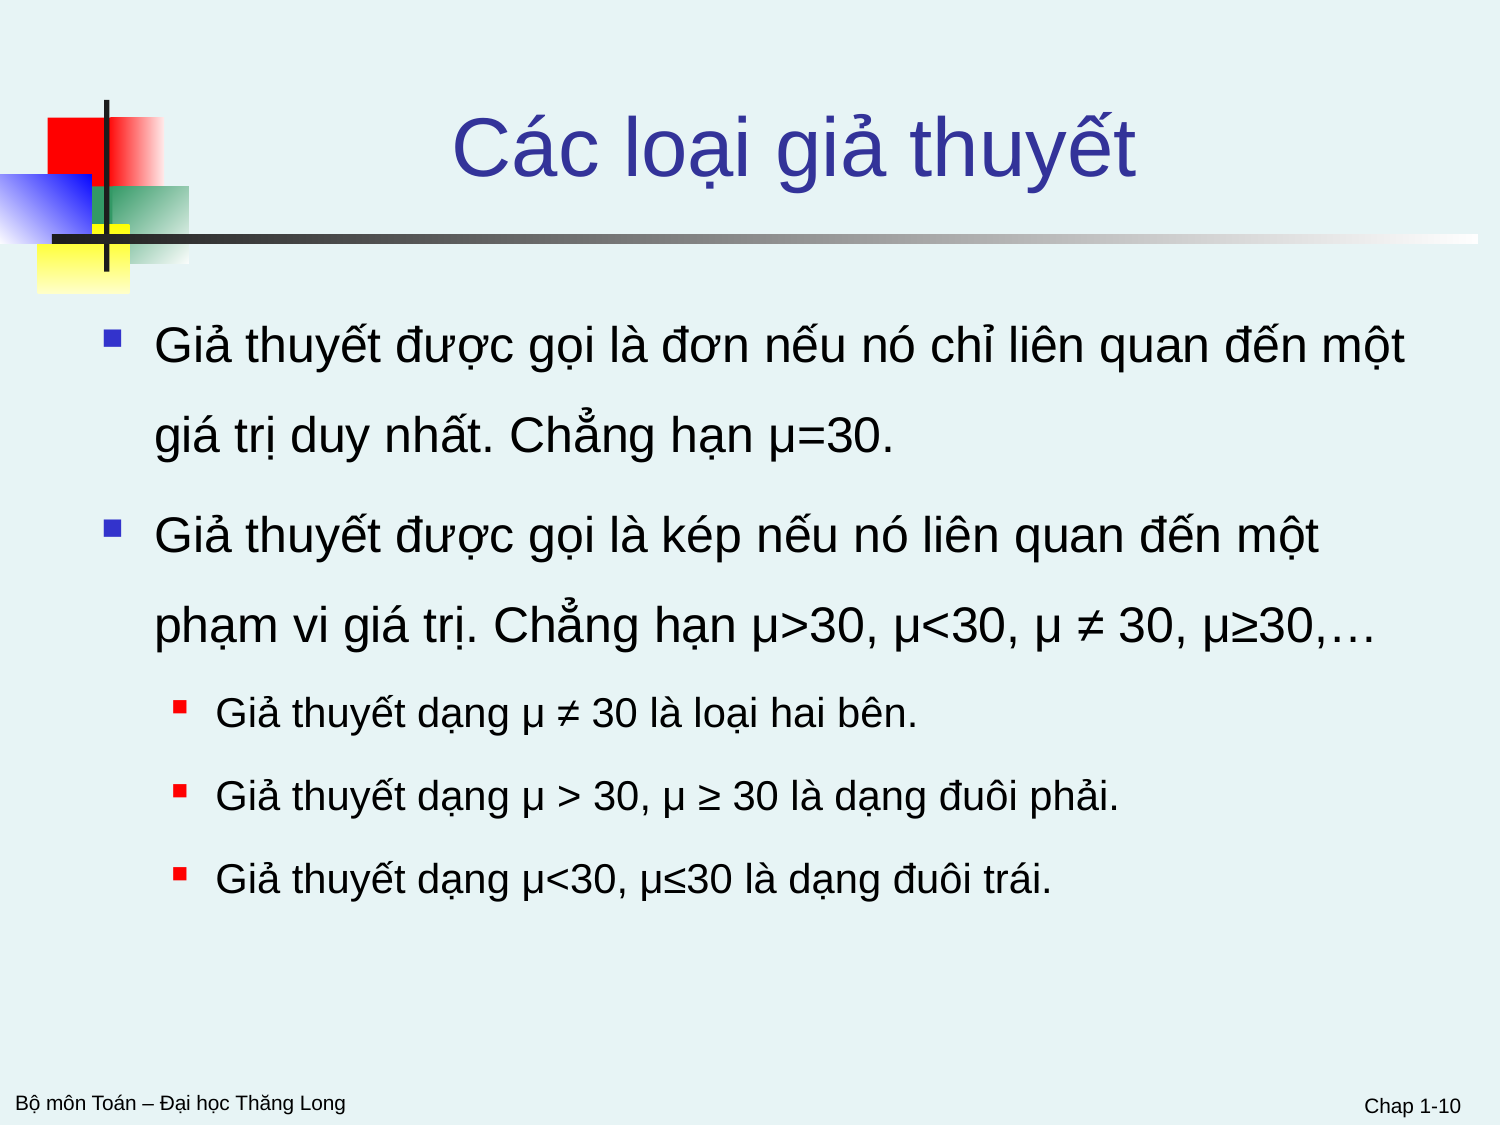

Các loại giả thuyết
Giả thuyết được gọi là đơn nếu nó chỉ liên quan đến một giá trị duy nhất. Chẳng hạn μ=30.
Giả thuyết được gọi là kép nếu nó liên quan đến một phạm vi giá trị. Chẳng hạn μ>30, μ<30, μ ≠ 30, μ≥30,…
Giả thuyết dạng μ ≠ 30 là loại hai bên.
Giả thuyết dạng μ > 30, μ ≥ 30 là dạng đuôi phải.
Giả thuyết dạng μ<30, μ≤30 là dạng đuôi trái.
Chap 1-10
Bộ môn Toán – Đại học Thăng Long